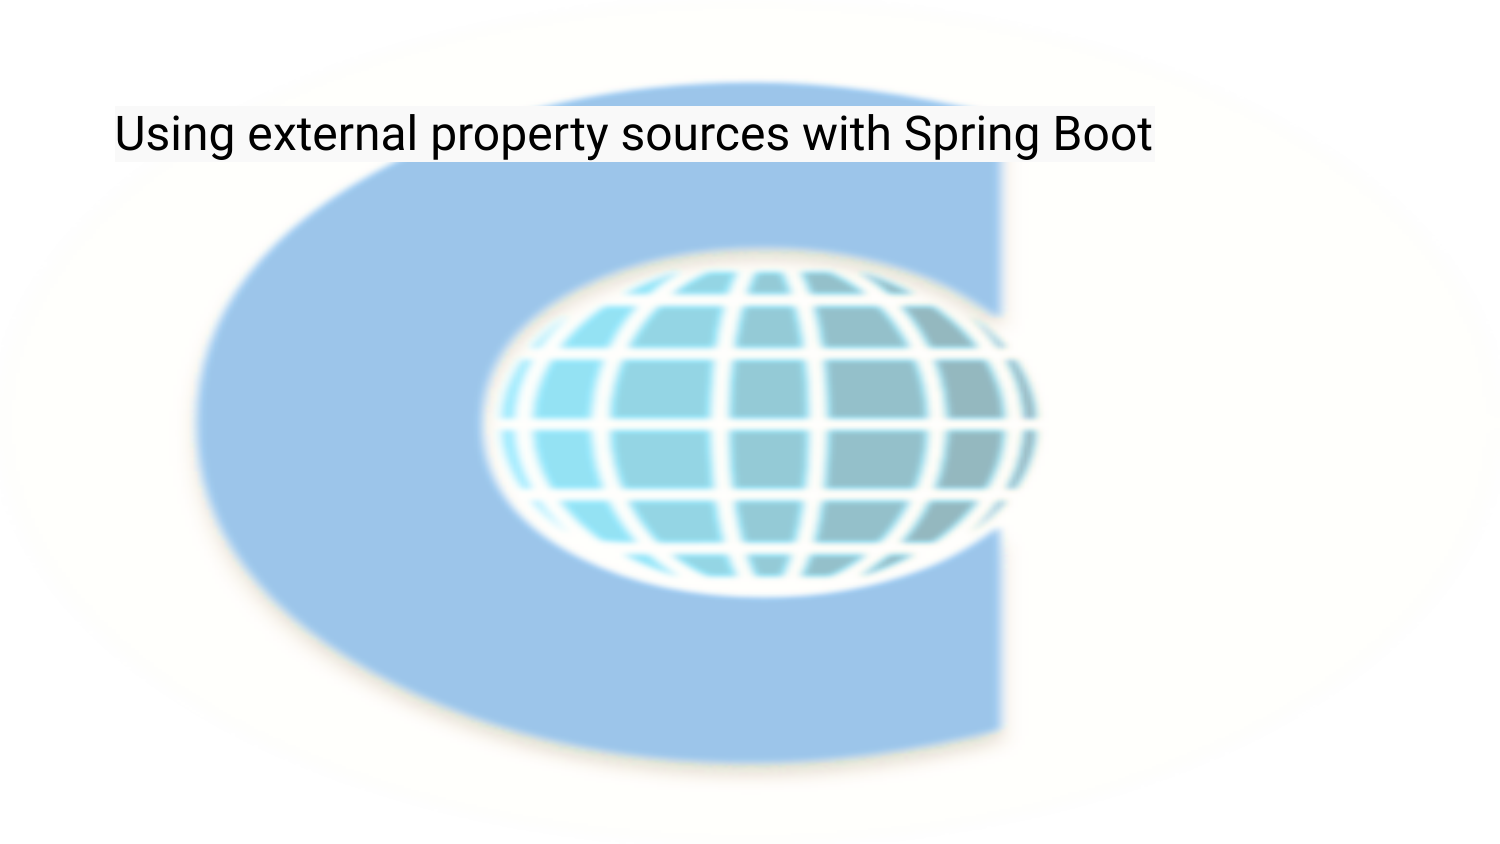

# Using external property sources with Spring Boot